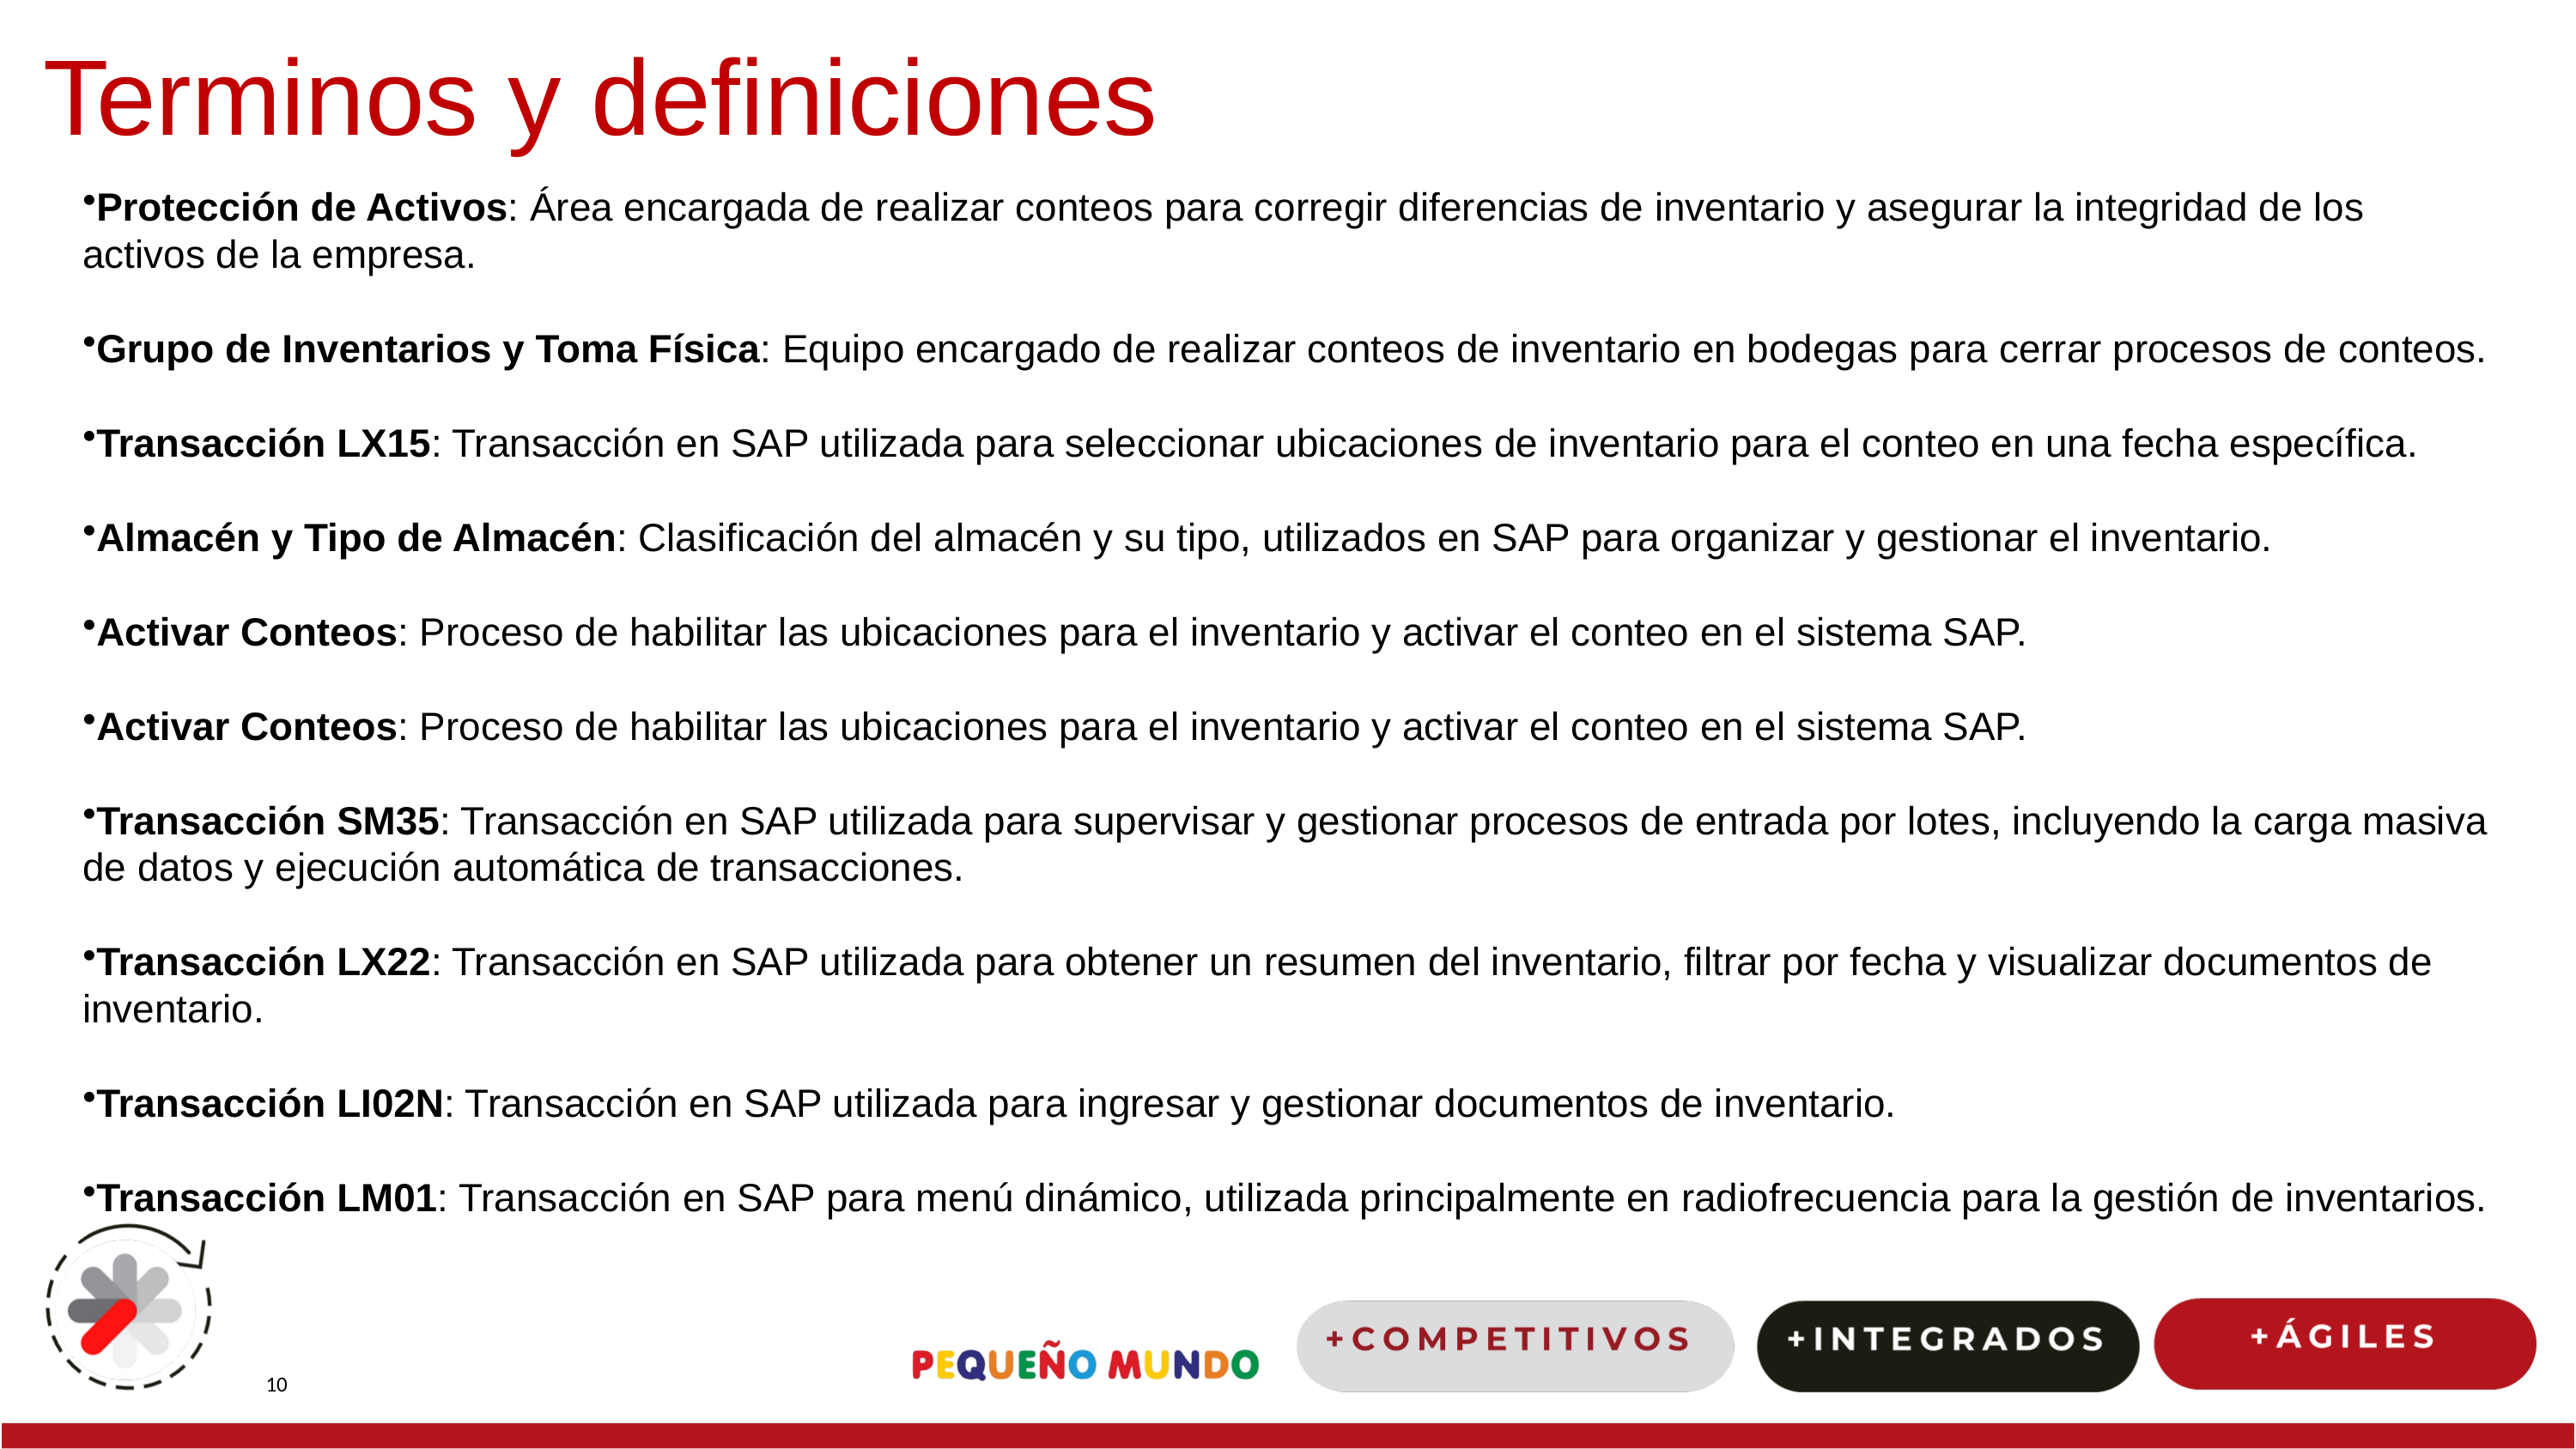

Terminos y definiciones
Protección de Activos: Área encargada de realizar conteos para corregir diferencias de inventario y asegurar la integridad de los activos de la empresa.

Grupo de Inventarios y Toma Física: Equipo encargado de realizar conteos de inventario en bodegas para cerrar procesos de conteos.

Transacción LX15: Transacción en SAP utilizada para seleccionar ubicaciones de inventario para el conteo en una fecha específica.

Almacén y Tipo de Almacén: Clasificación del almacén y su tipo, utilizados en SAP para organizar y gestionar el inventario.

Activar Conteos: Proceso de habilitar las ubicaciones para el inventario y activar el conteo en el sistema SAP.

Activar Conteos: Proceso de habilitar las ubicaciones para el inventario y activar el conteo en el sistema SAP.

Transacción SM35: Transacción en SAP utilizada para supervisar y gestionar procesos de entrada por lotes, incluyendo la carga masiva de datos y ejecución automática de transacciones.

Transacción LX22: Transacción en SAP utilizada para obtener un resumen del inventario, filtrar por fecha y visualizar documentos de inventario.

Transacción LI02N: Transacción en SAP utilizada para ingresar y gestionar documentos de inventario.

Transacción LM01: Transacción en SAP para menú dinámico, utilizada principalmente en radiofrecuencia para la gestión de inventarios.

10